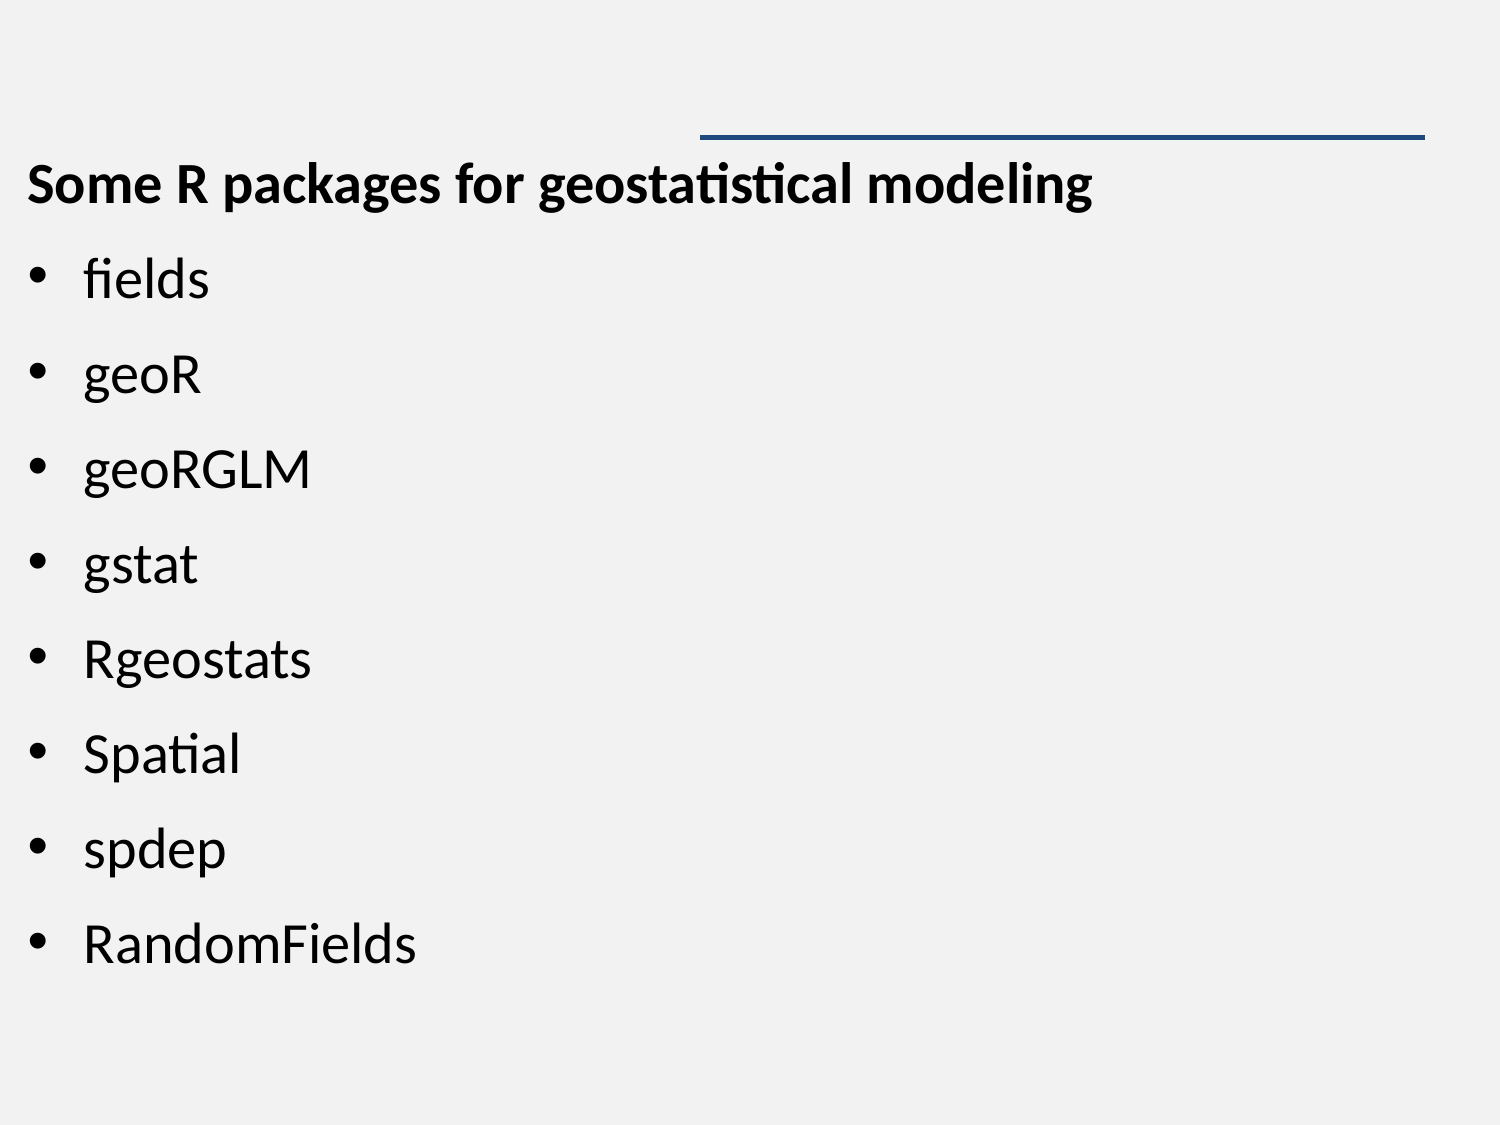

#
Some R packages for geostatistical modeling
fields
geoR
geoRGLM
gstat
Rgeostats
Spatial
spdep
RandomFields